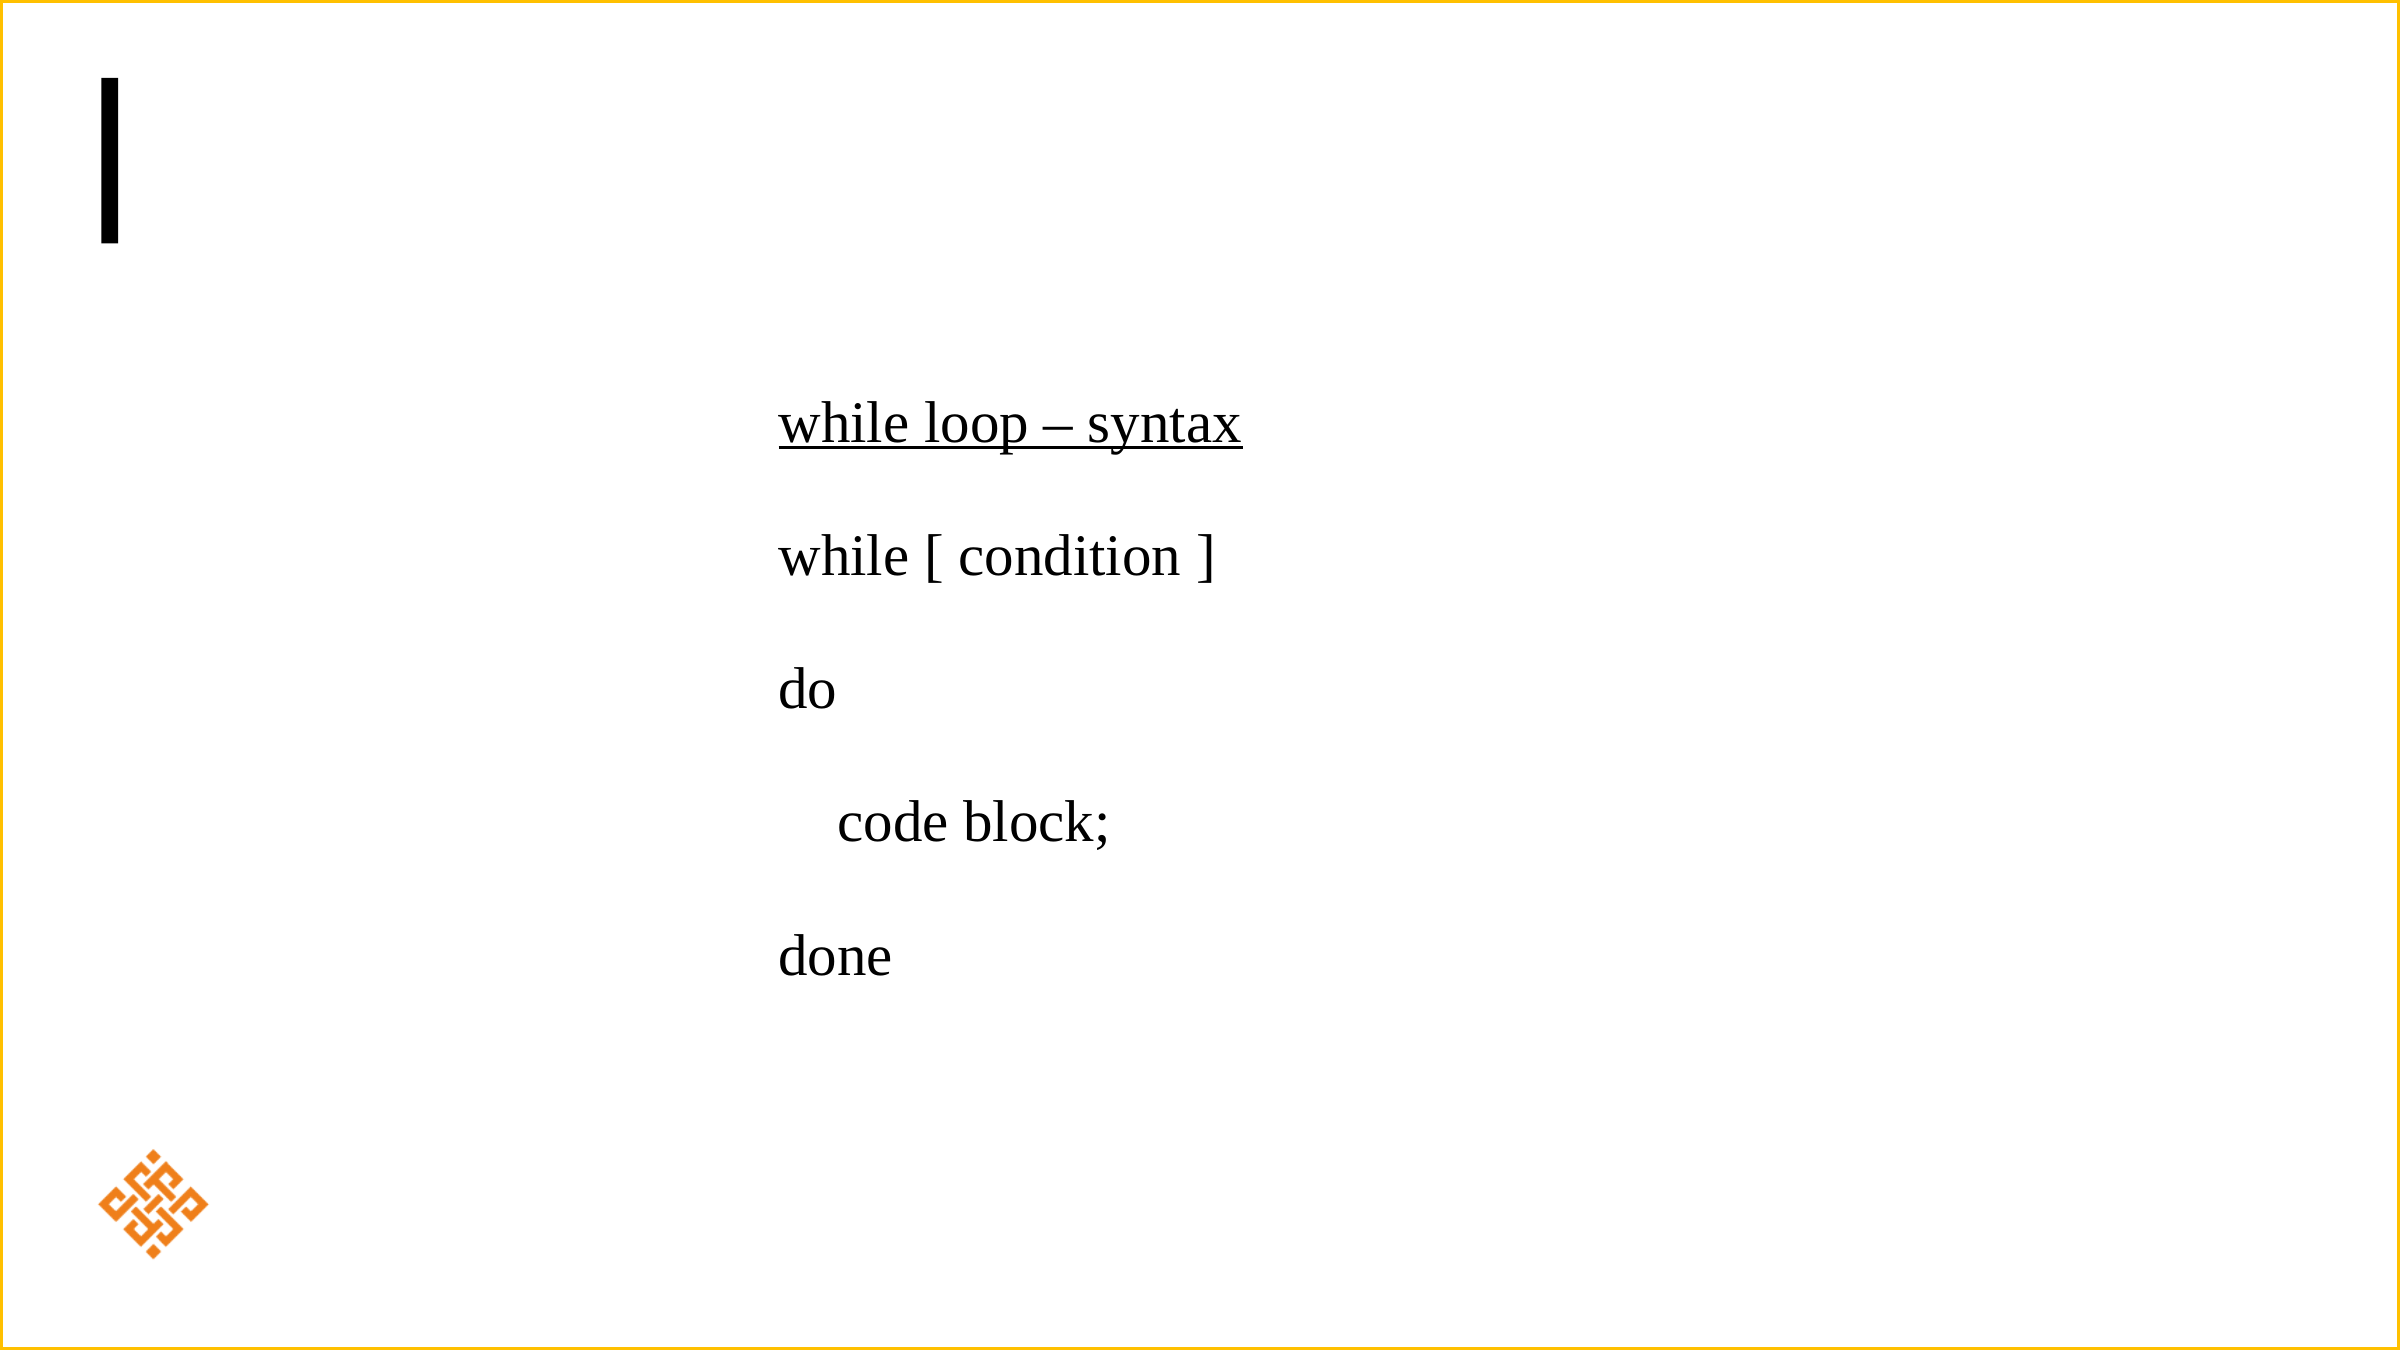

while loop – syntax
while [ condition ]
do
    code block;
done